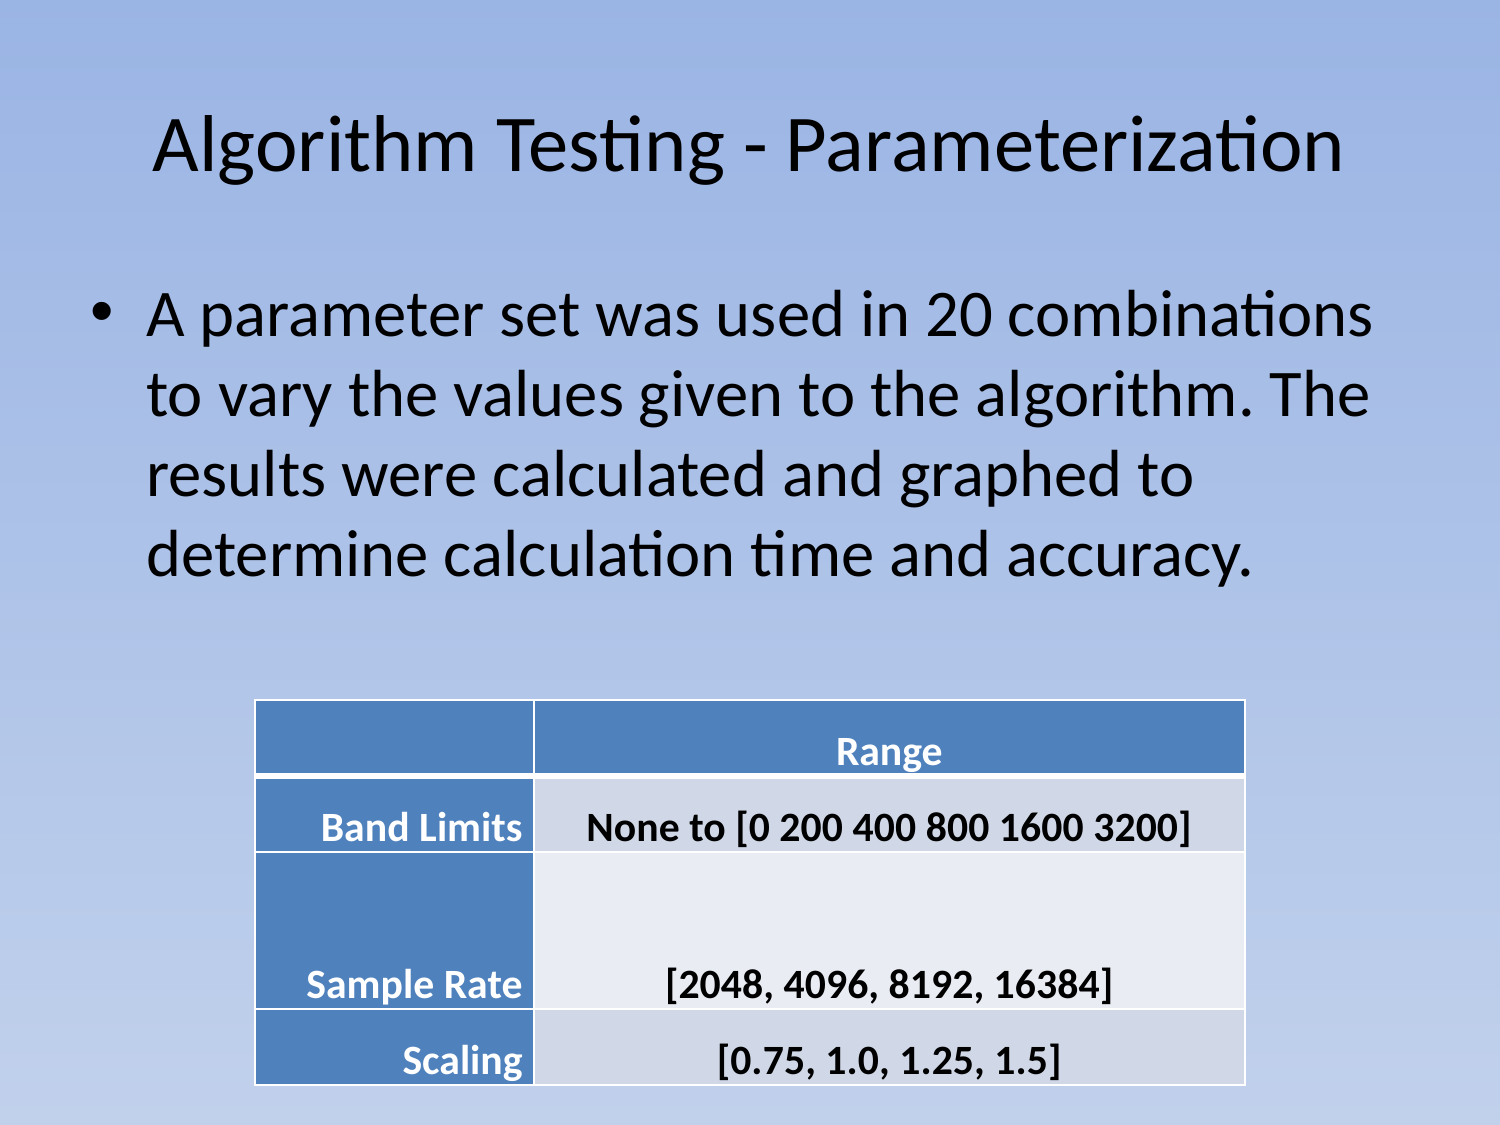

# Algorithm Testing - Parameterization
A parameter set was used in 20 combinations to vary the values given to the algorithm. The results were calculated and graphed to determine calculation time and accuracy.
|  | Range |
| --- | --- |
| Band Limits | None to [0 200 400 800 1600 3200] |
| Sample Rate | [2048, 4096, 8192, 16384] |
| Scaling | [0.75, 1.0, 1.25, 1.5] |